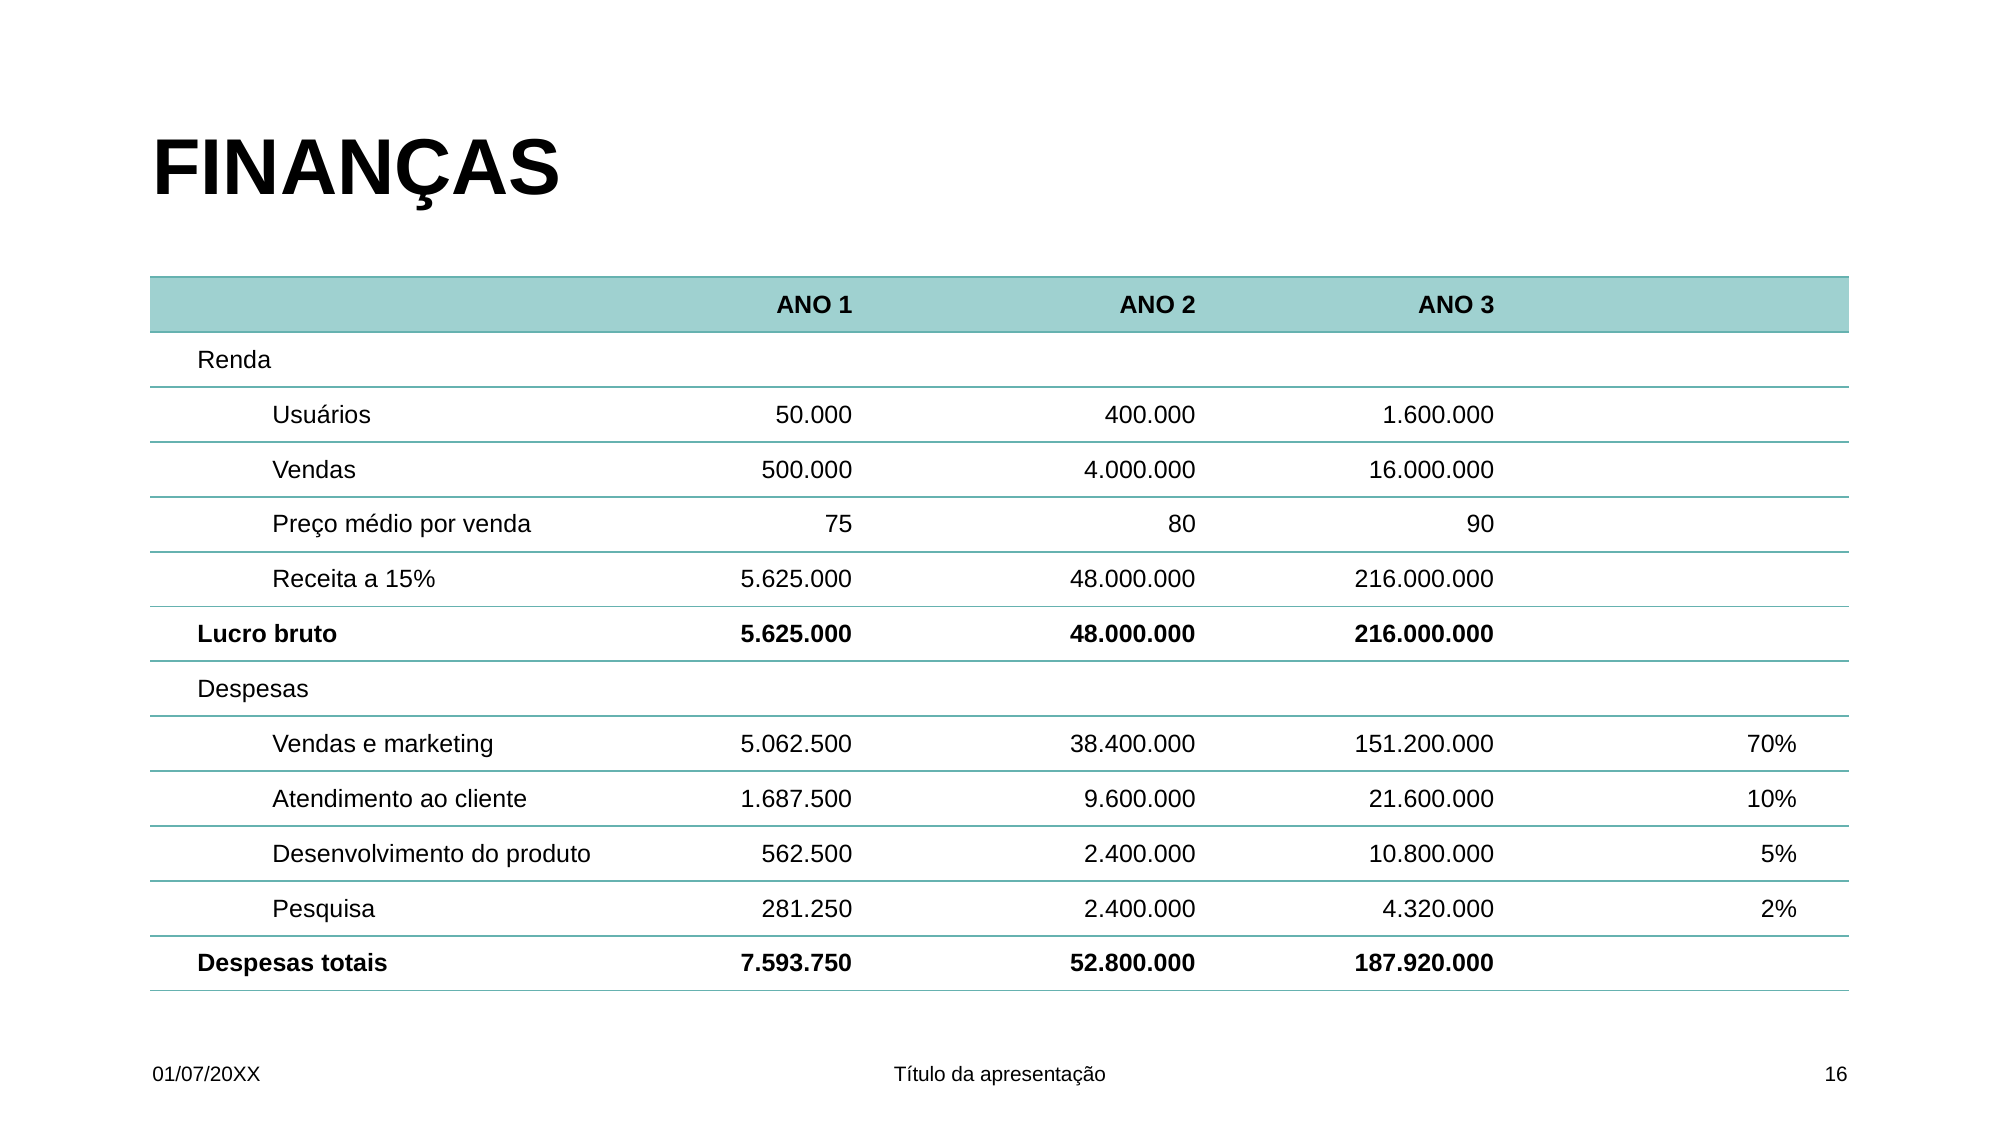

# FINANÇAS
|  | ANO 1 | ANO 2 | ANO 3 |  |
| --- | --- | --- | --- | --- |
| Renda |  |  |  |  |
| Usuários | 50.000 | 400.000 | 1.600.000 |  |
| Vendas | 500.000 | 4.000.000 | 16.000.000 |  |
| Preço médio por venda | 75 | 80 | 90 |  |
| Receita a 15% | 5.625.000 | 48.000.000 | 216.000.000 |  |
| Lucro bruto | 5.625.000 | 48.000.000 | 216.000.000 |  |
| Despesas |  |  |  |  |
| Vendas e marketing | 5.062.500 | 38.400.000 | 151.200.000 | 70% |
| Atendimento ao cliente | 1.687.500 | 9.600.000 | 21.600.000 | 10% |
| Desenvolvimento do produto | 562.500 | 2.400.000 | 10.800.000 | 5% |
| Pesquisa | 281.250 | 2.400.000 | 4.320.000 | 2% |
| Despesas totais | 7.593.750 | 52.800.000 | 187.920.000 |  |
01/07/20XX
Título da apresentação
16